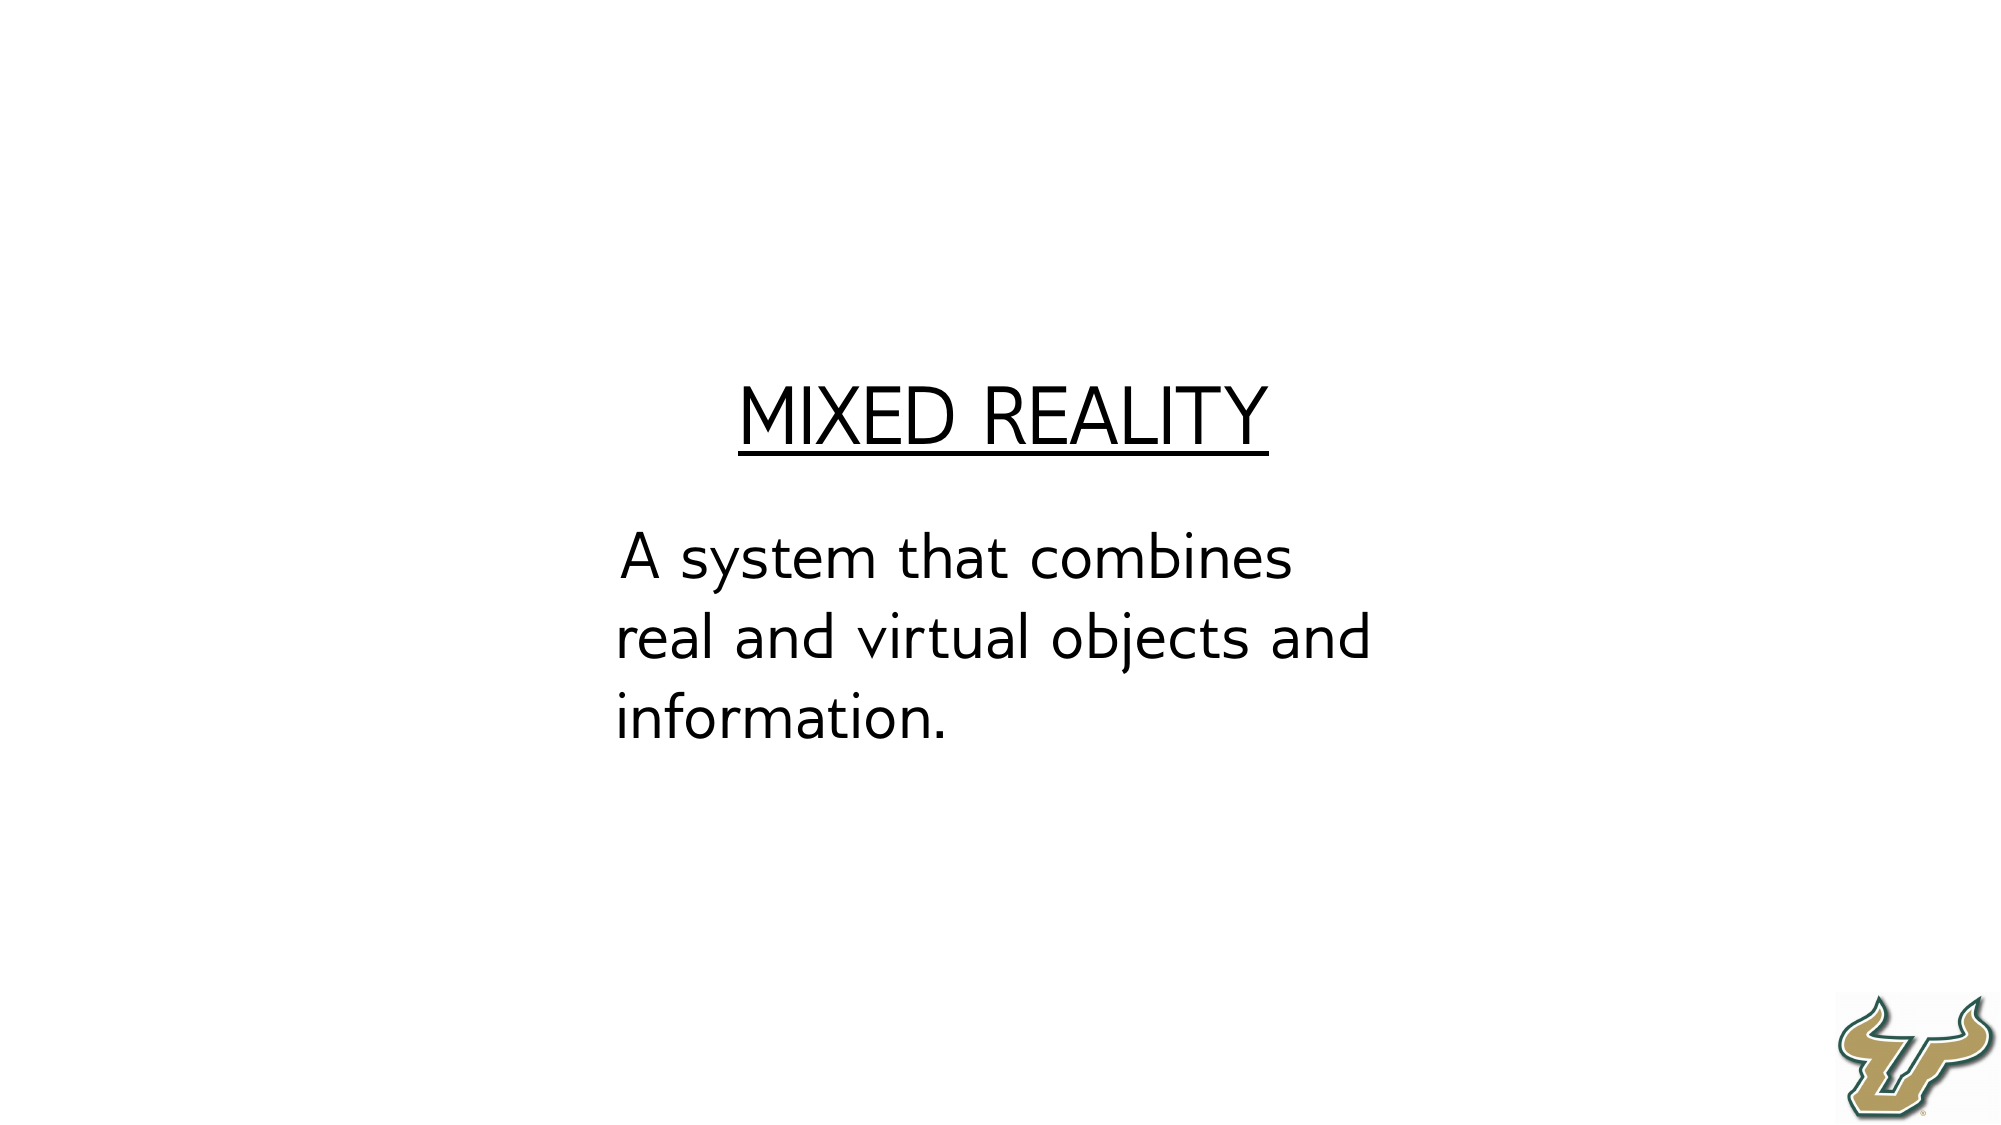

Mixed reality
A system that combines real and virtual objects and information.